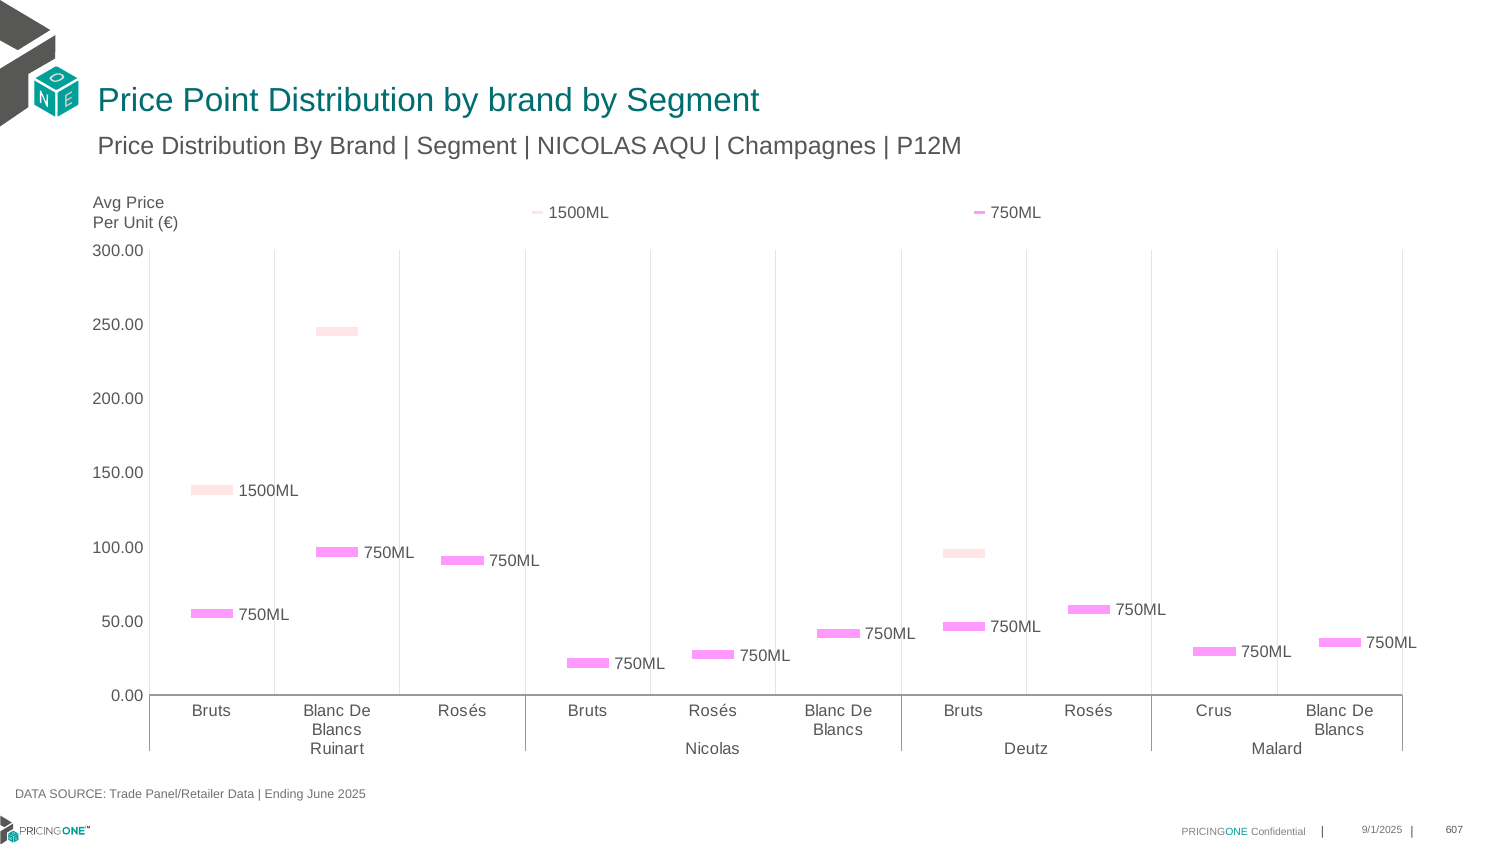

# Price Point Distribution by brand by Segment
Price Distribution By Brand | Segment | NICOLAS AQU | Champagnes | P12M

### Chart

| Category | 1500ML | 750ML |
|---|---|---|
| Bruts | 138.2424 | 54.9104 |
| Blanc De Blancs | 245.4167 | 96.3868 |
| Rosés | None | 90.8628 |
| Bruts | None | 21.657 |
| Rosés | None | 27.1027 |
| Blanc De Blancs | None | 41.6395 |
| Bruts | 95.3365 | 46.1619 |
| Rosés | None | 57.6457 |
| Crus | None | 29.4369 |
| Blanc De Blancs | None | 35.5622 |
Avg Price
Per Unit (€)
DATA SOURCE: Trade Panel/Retailer Data | Ending June 2025
9/1/2025
607